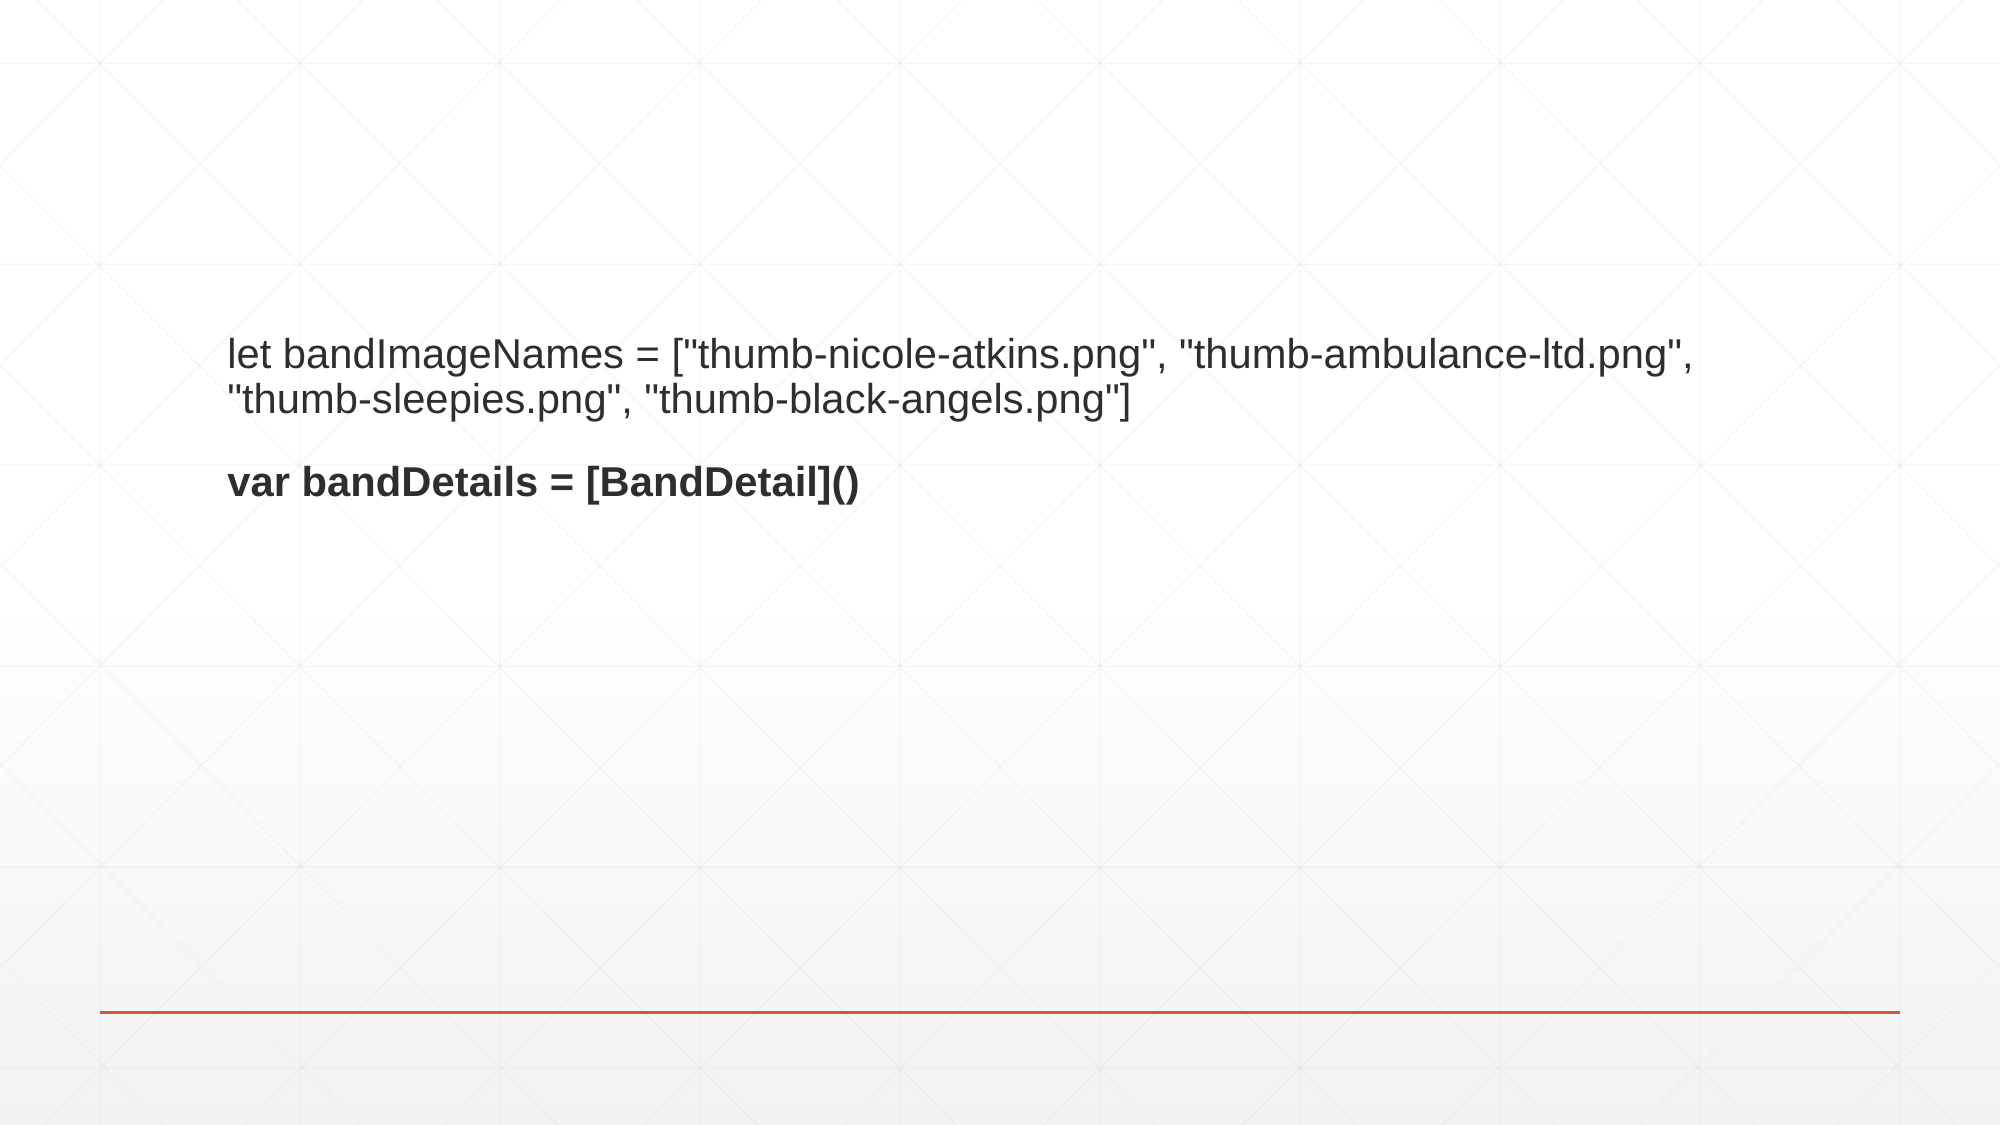

let bandImageNames = ["thumb-nicole-atkins.png", "thumb-ambulance-ltd.png", "thumb-sleepies.png", "thumb-black-angels.png"]
var bandDetails = [BandDetail]()